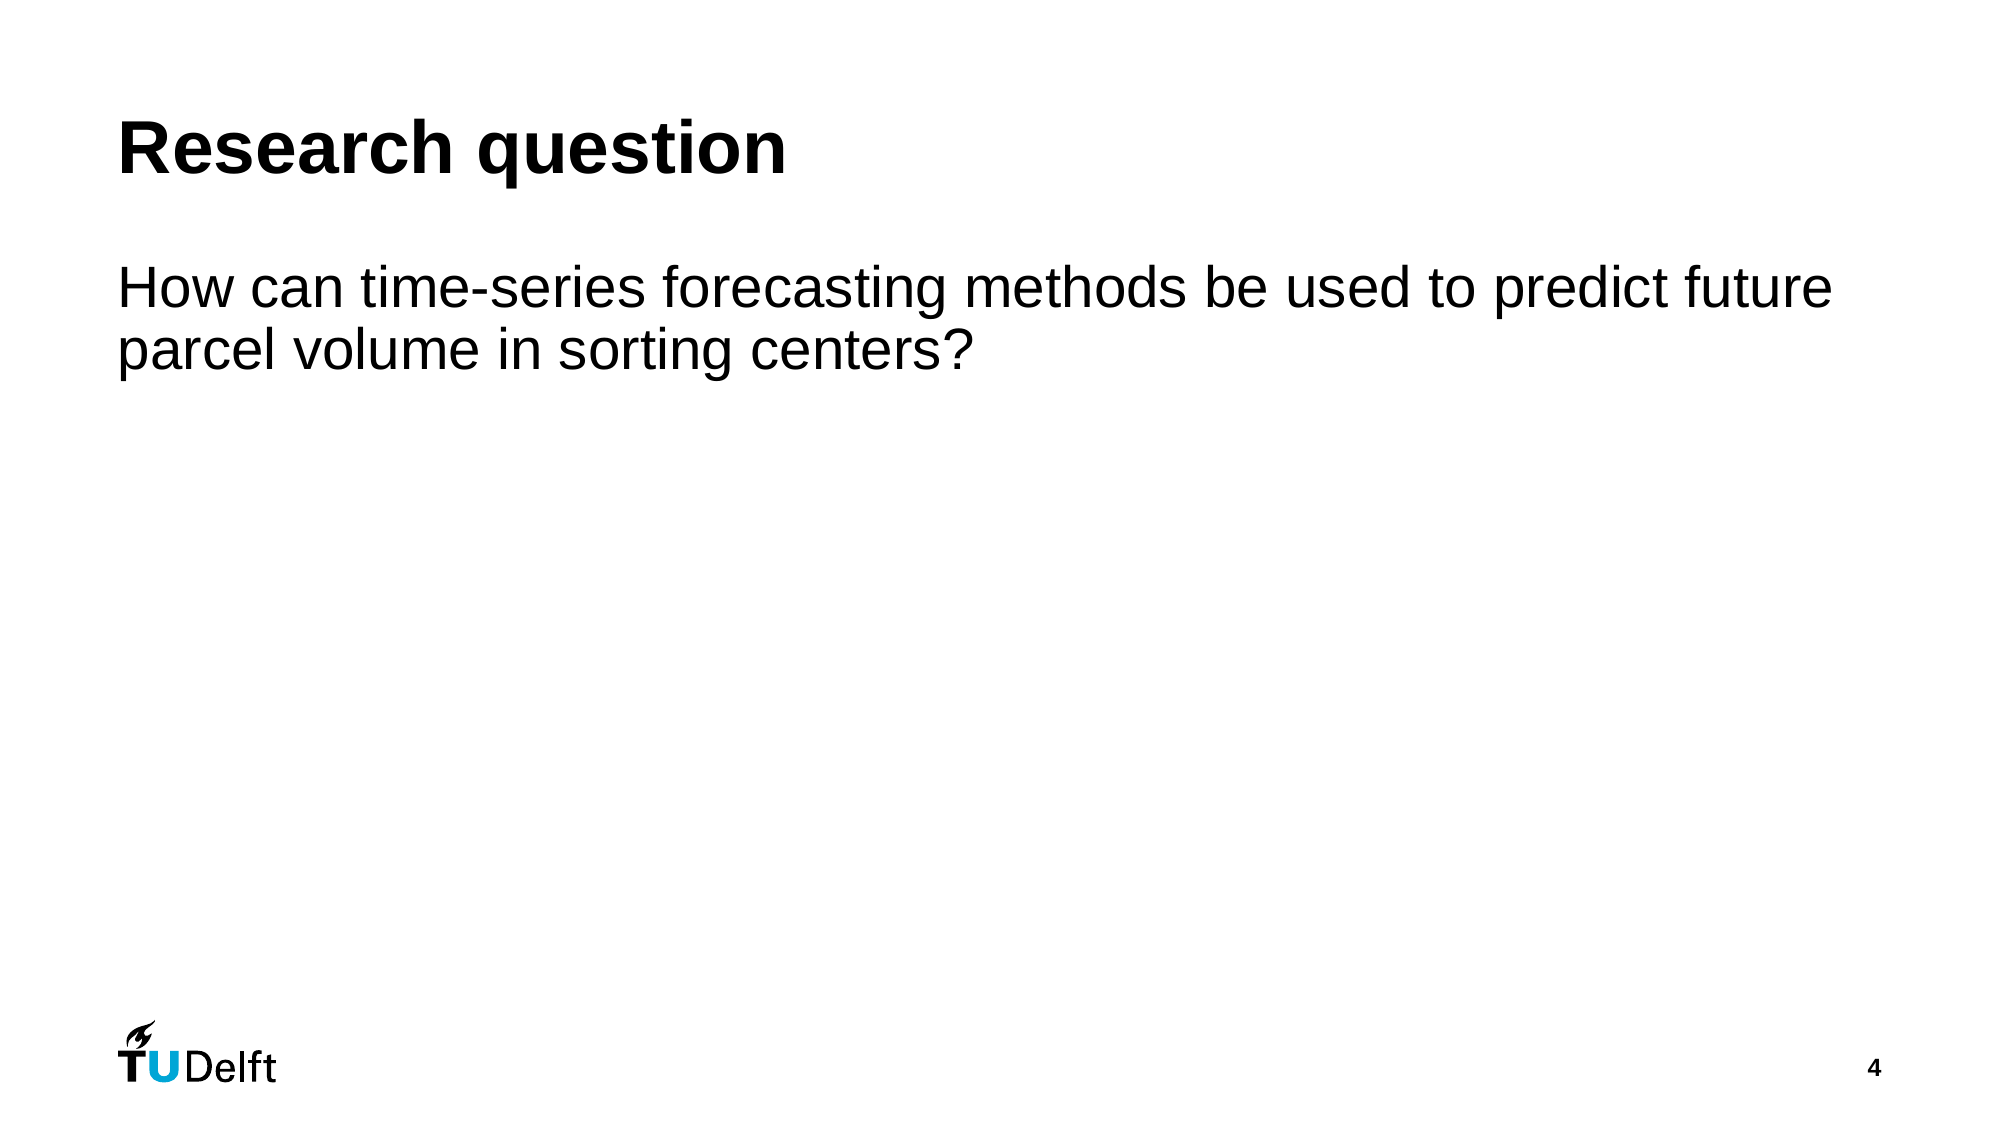

# Research question
How can time-series forecasting methods be used to predict future parcel volume in sorting centers?

4